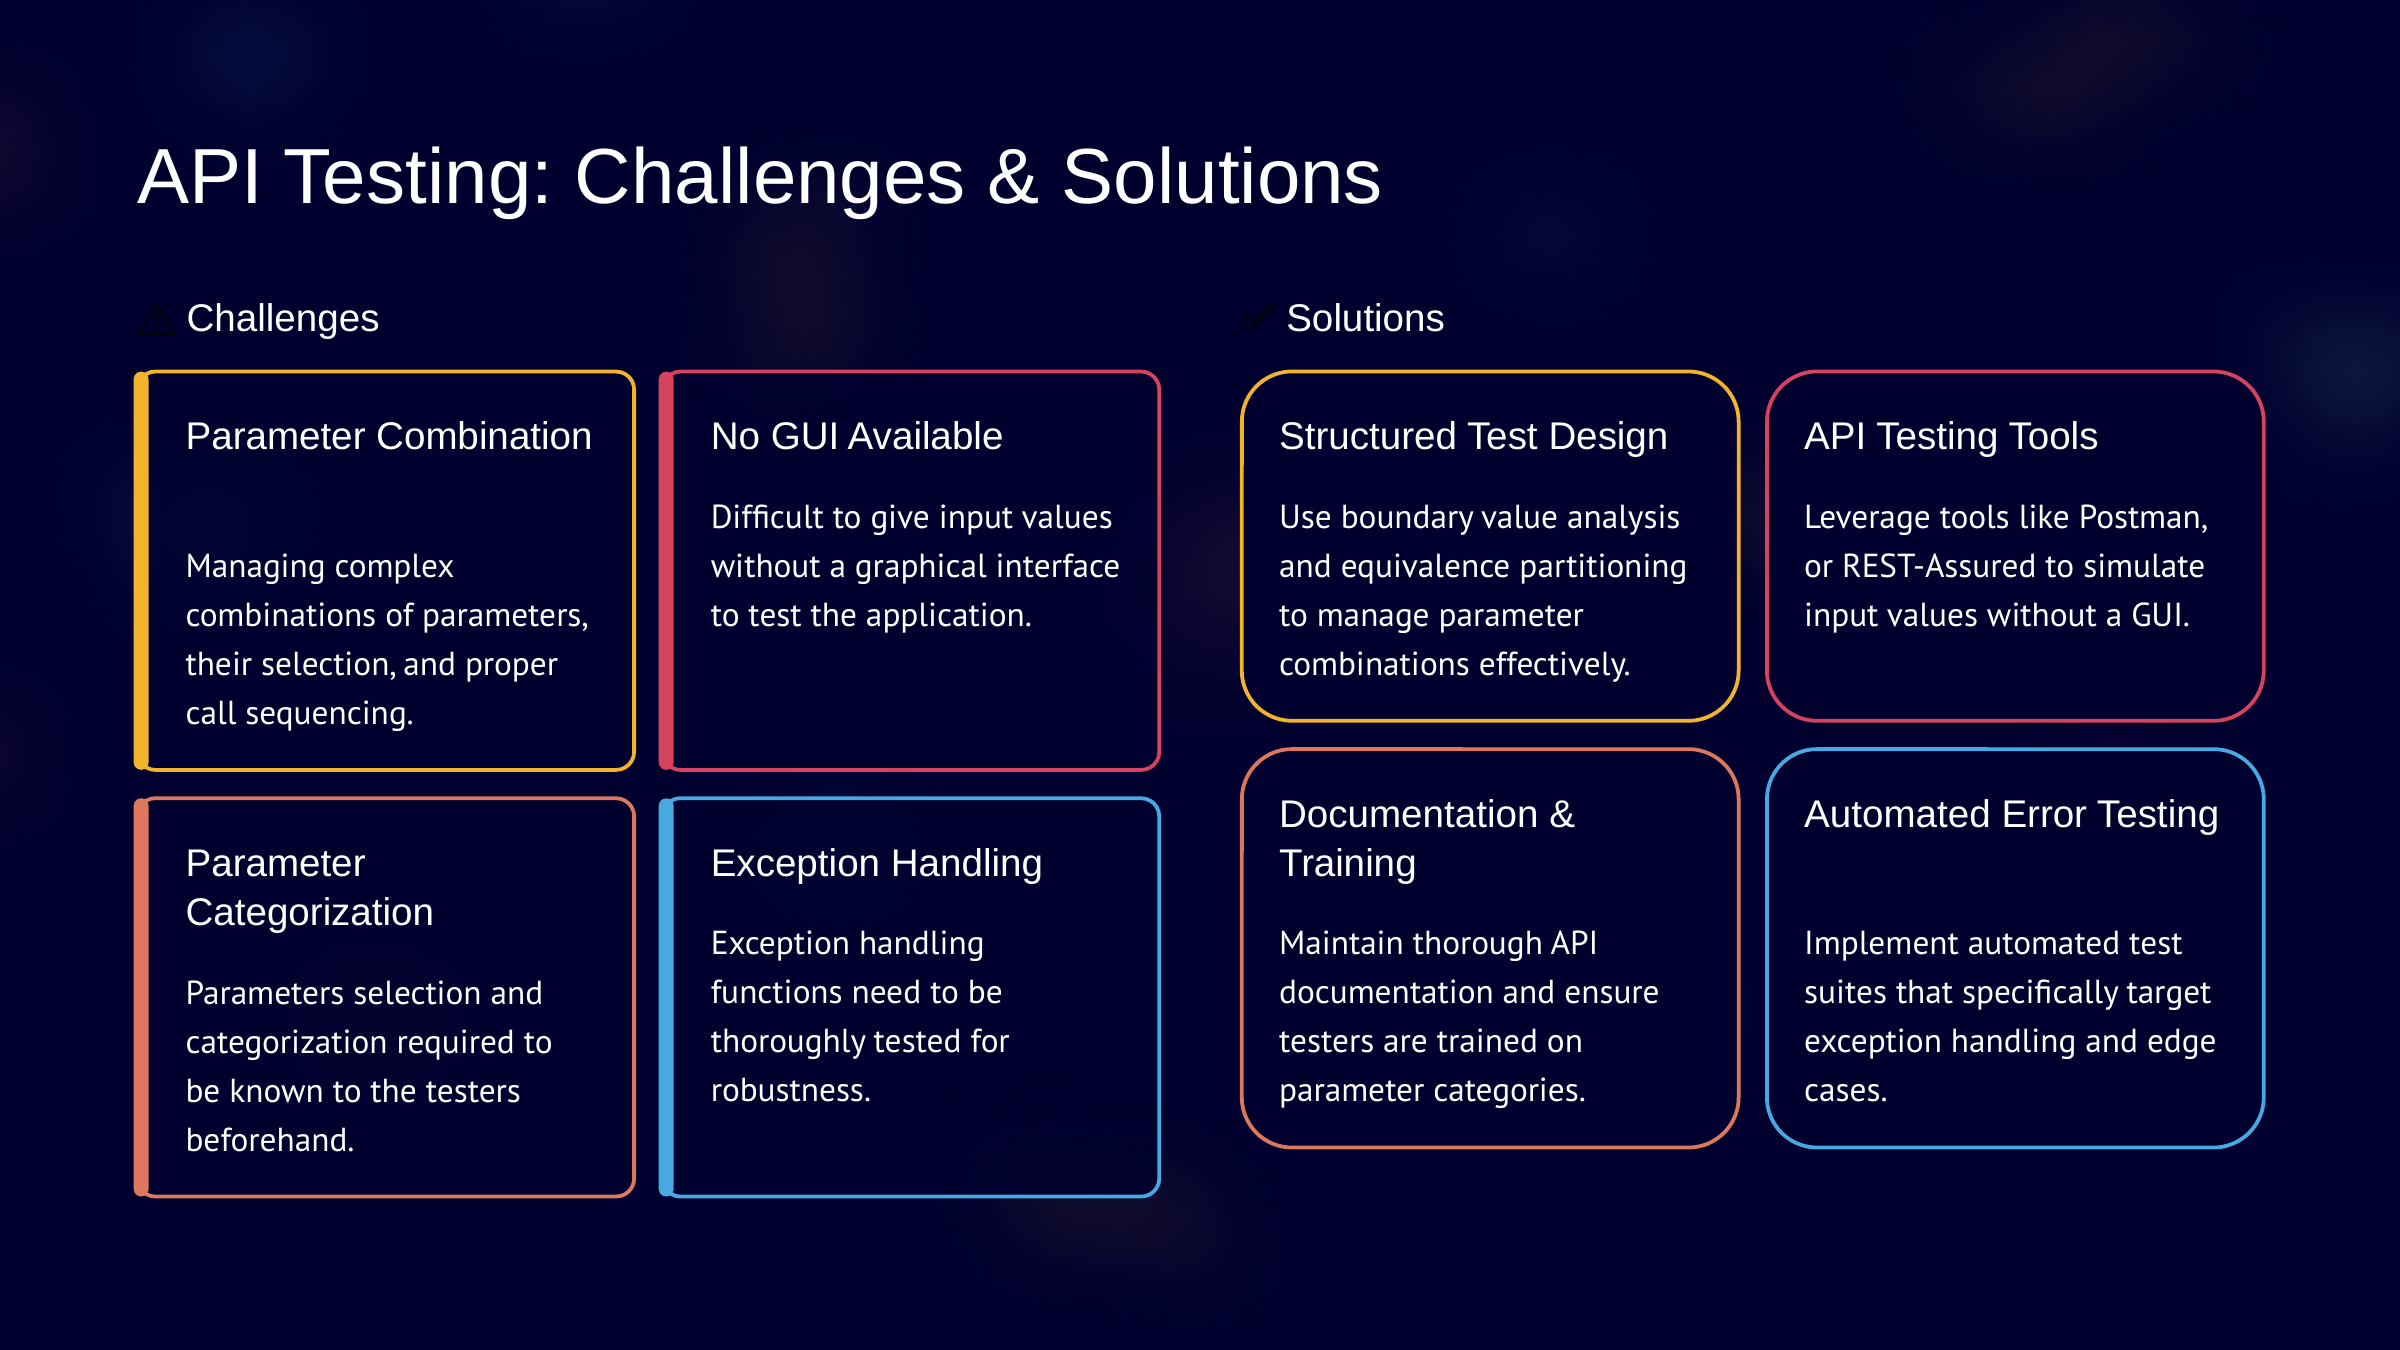

API Testing: Challenges & Solutions
⚠️ Challenges
✅ Solutions

Parameter Combination
No GUI Available
Structured Test Design
API Testing Tools
Difficult to give input values without a graphical interface to test the application.
Use boundary value analysis and equivalence partitioning to manage parameter combinations effectively.
Leverage tools like Postman, or REST-Assured to simulate input values without a GUI.
Managing complex combinations of parameters, their selection, and proper call sequencing.

Documentation & Training
Automated Error Testing

Parameter Categorization
Exception Handling
Exception handling functions need to be thoroughly tested for robustness.
Maintain thorough API documentation and ensure testers are trained on parameter categories.
Implement automated test suites that specifically target exception handling and edge cases.
Parameters selection and categorization required to be known to the testers beforehand.